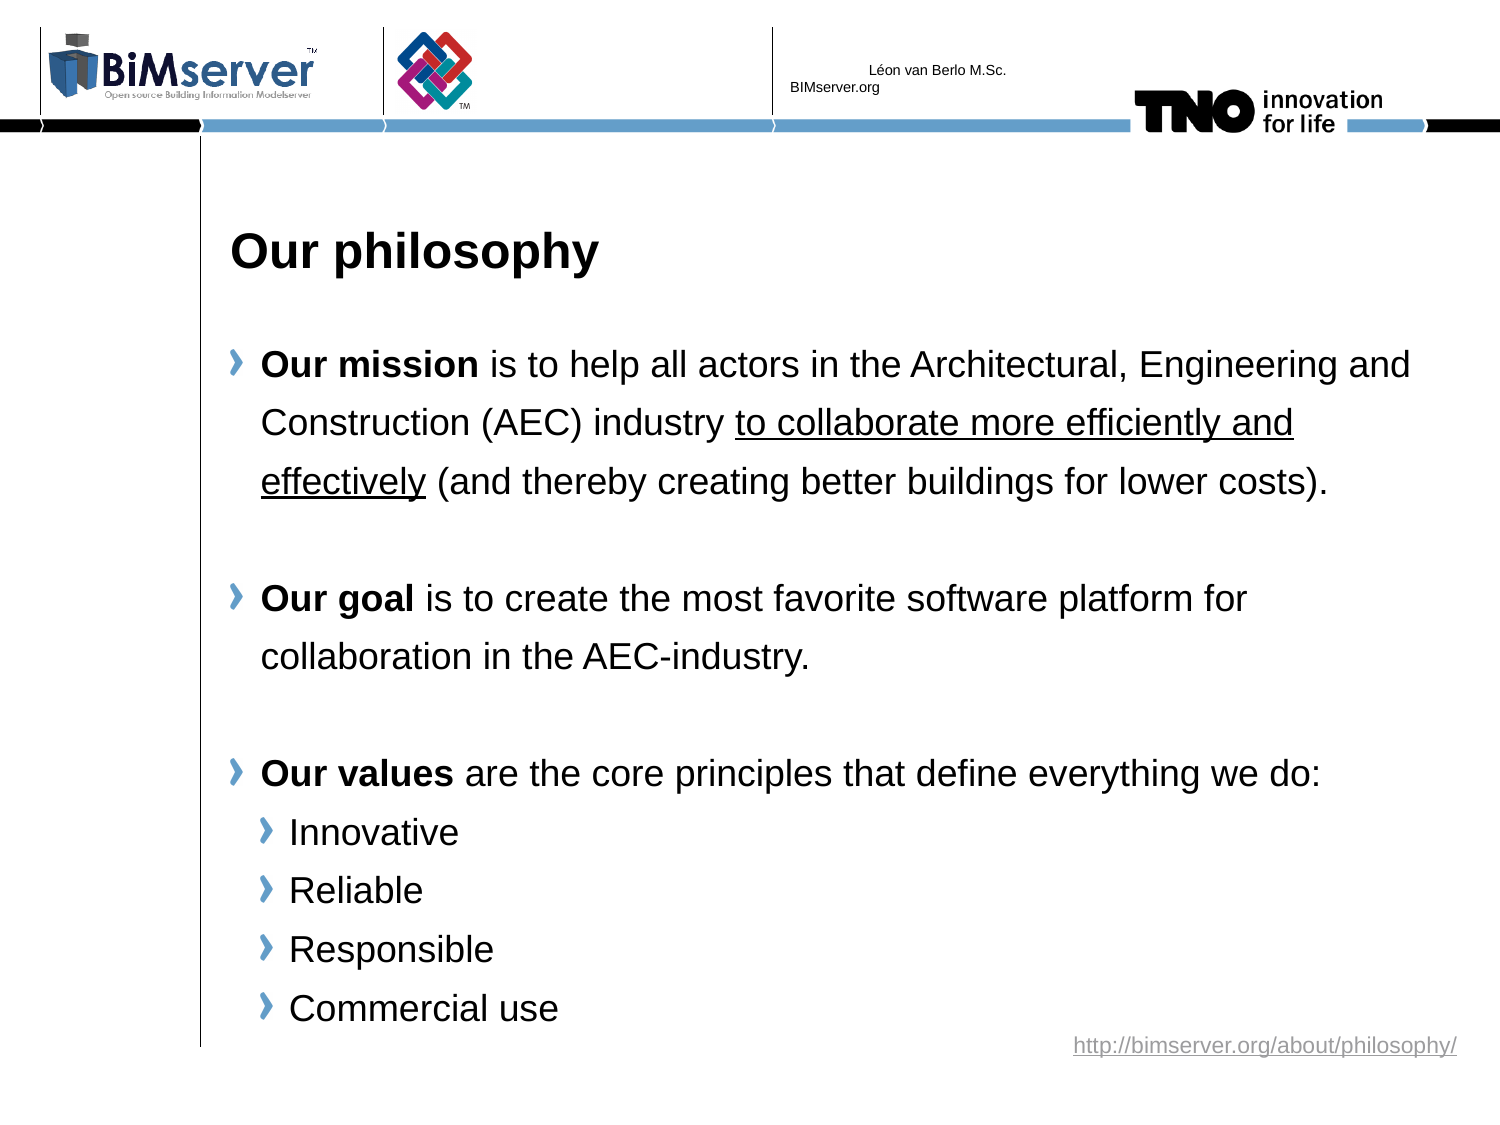

Léon van Berlo M.Sc.
BIMserver.org
# Our philosophy
Our mission is to help all actors in the Architectural, Engineering and Construction (AEC) industry to collaborate more efficiently and effectively (and thereby creating better buildings for lower costs).

Our goal is to create the most favorite software platform for collaboration in the AEC-industry.

Our values are the core principles that define everything we do:
Innovative
Reliable
Responsible
Commercial use
http://bimserver.org/about/philosophy/